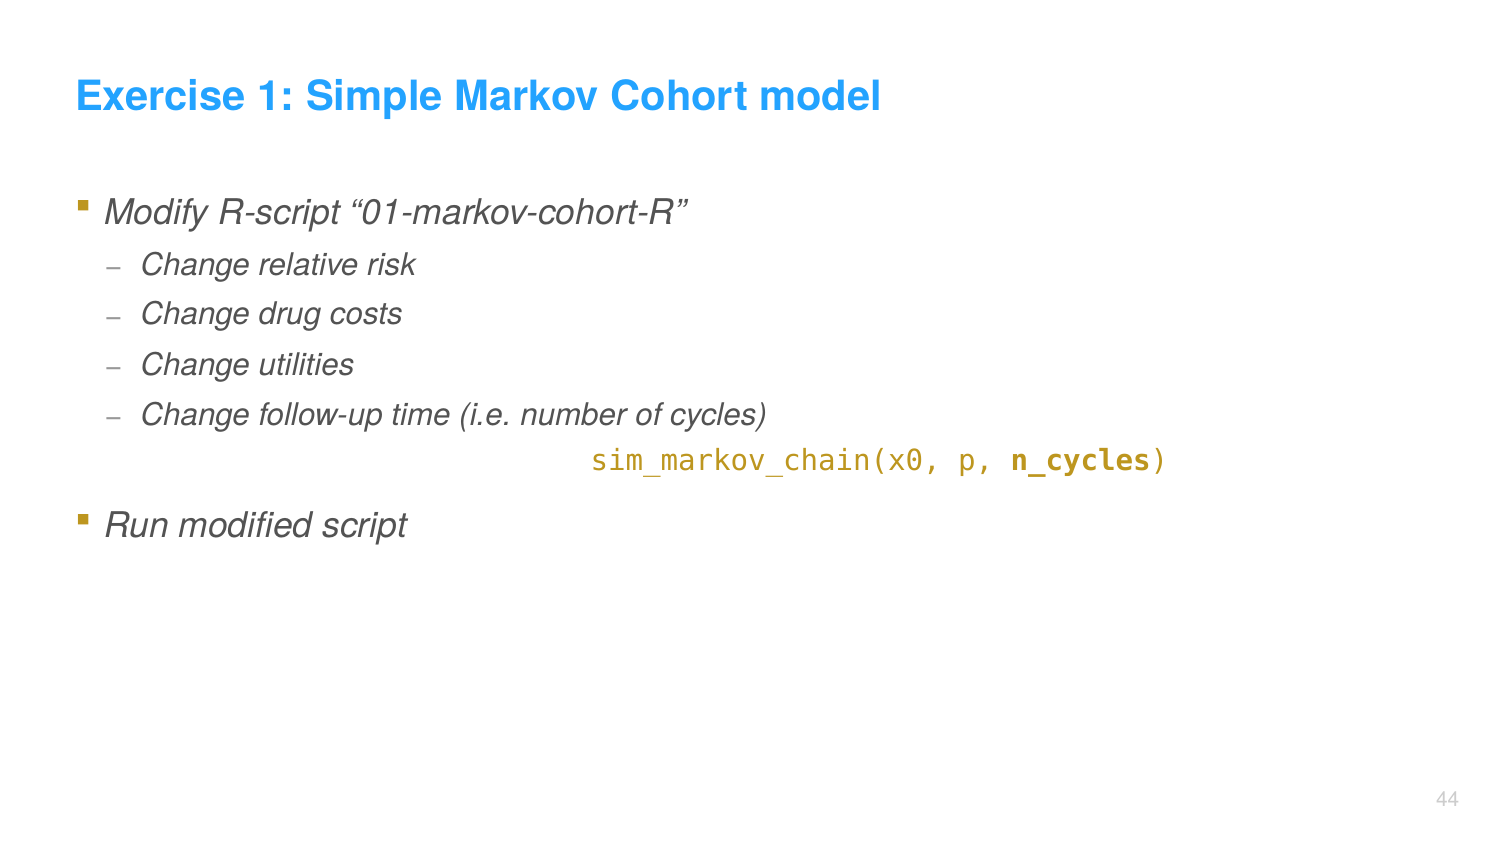

# Exercise 1: Simple Markov Cohort model
Modify R-script “01-markov-cohort-R”
Change relative risk
Change drug costs
Change utilities
Change follow-up time (i.e. number of cycles)
			sim_markov_chain(x0, p, n_cycles)
Run modified script
44